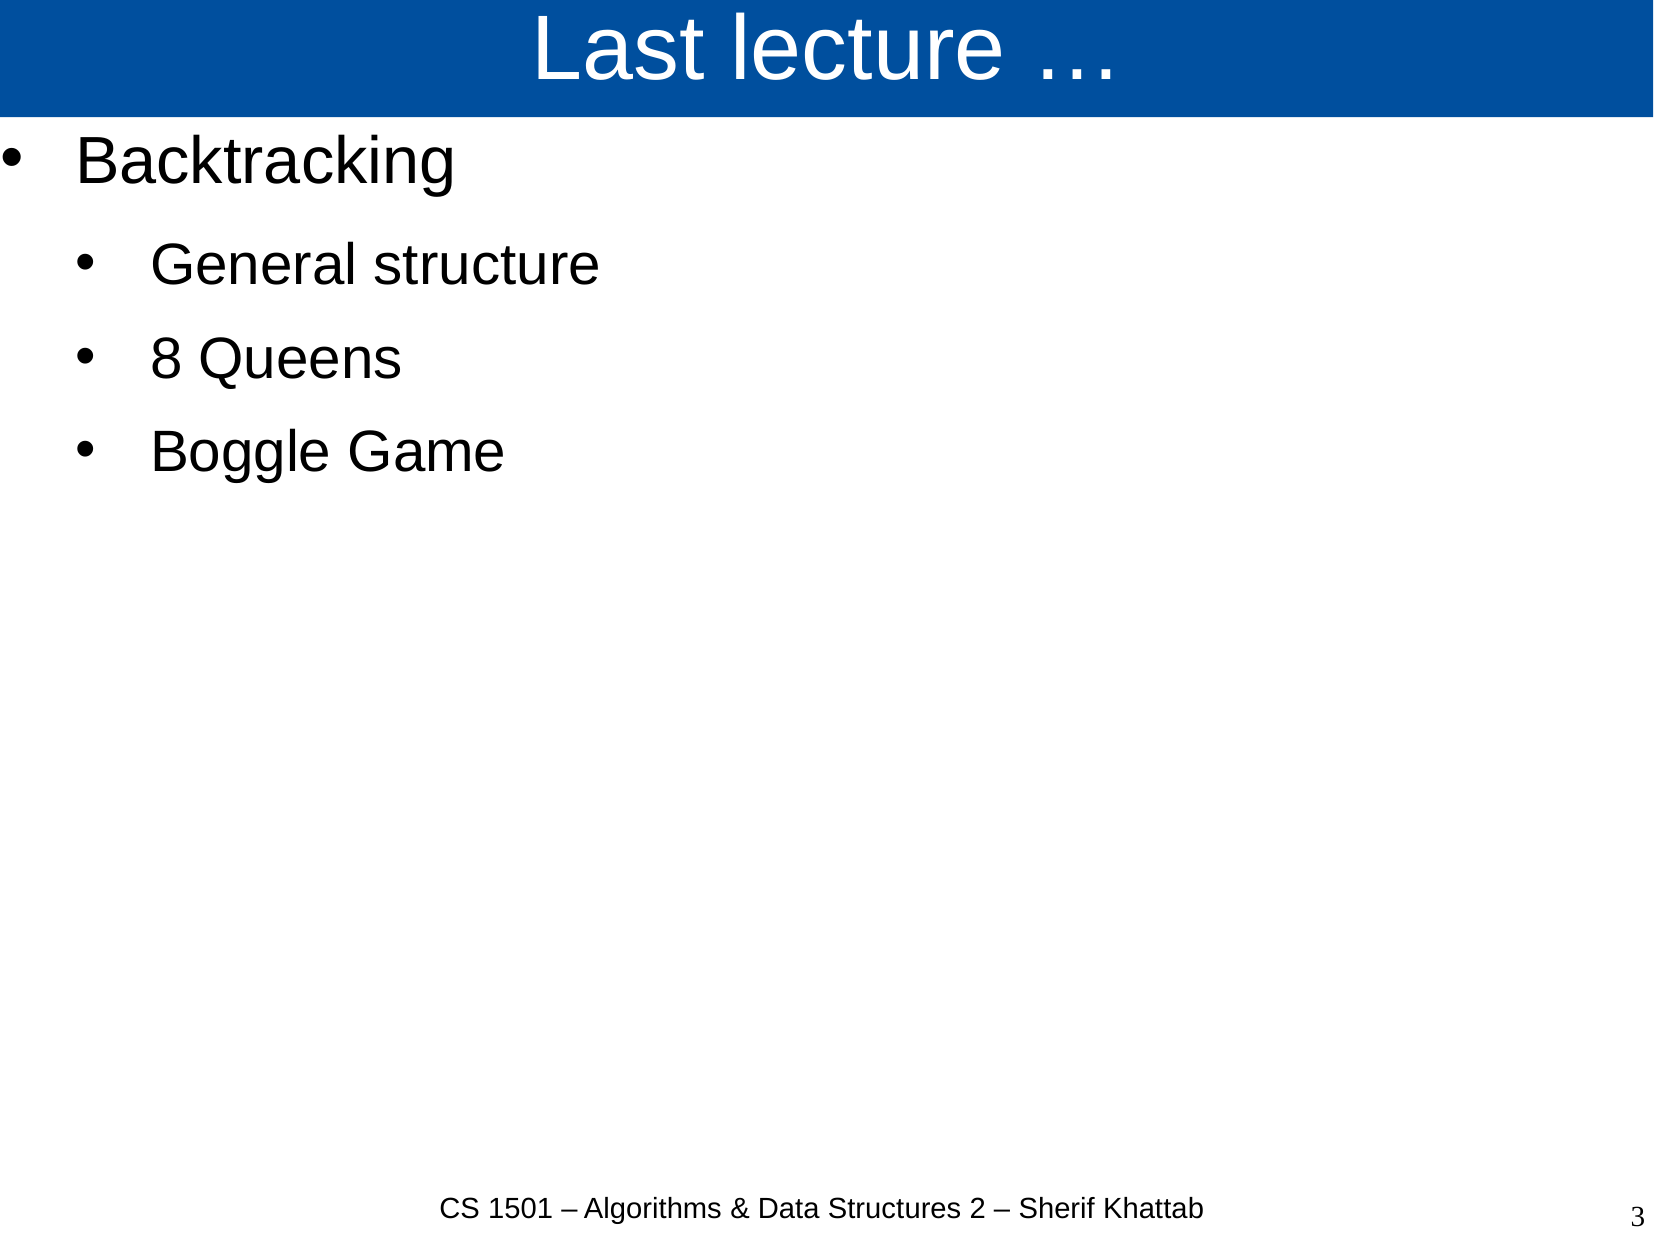

# Last lecture …
Backtracking
General structure
8 Queens
Boggle Game
CS 1501 – Algorithms & Data Structures 2 – Sherif Khattab
3